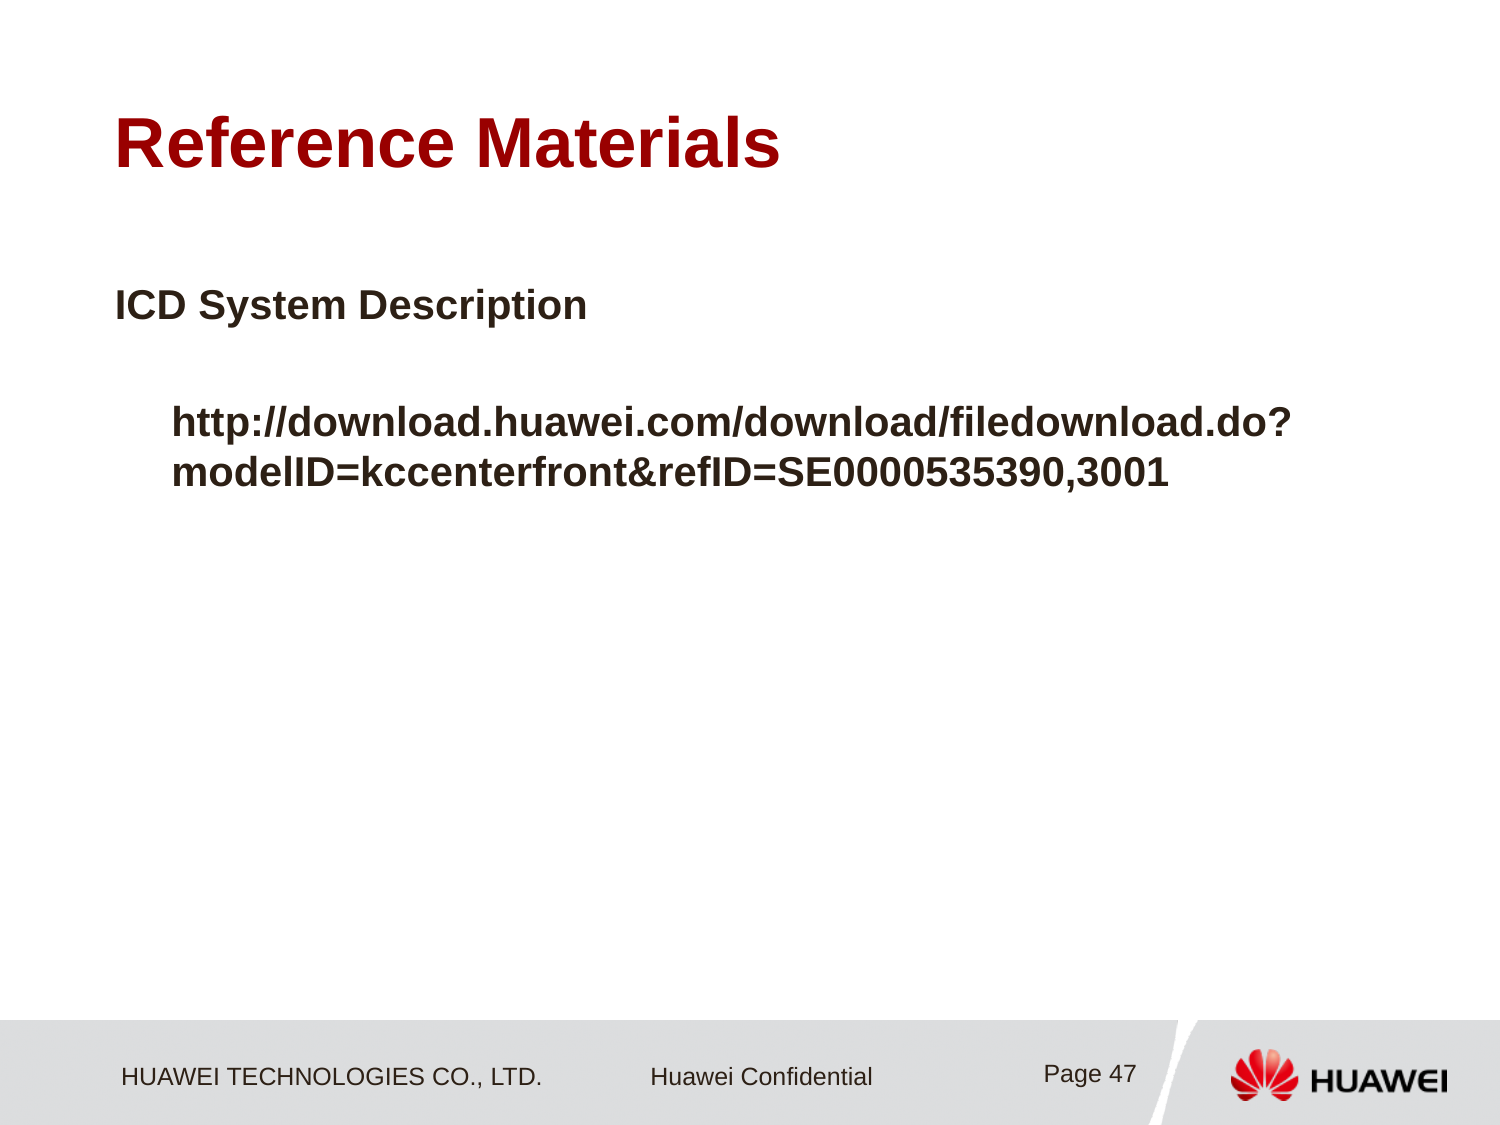

# Reference Materials
ICD System Description

	http://download.huawei.com/download/filedownload.do?modelID=kccenterfront&refID=SE0000535390,3001
Page 47